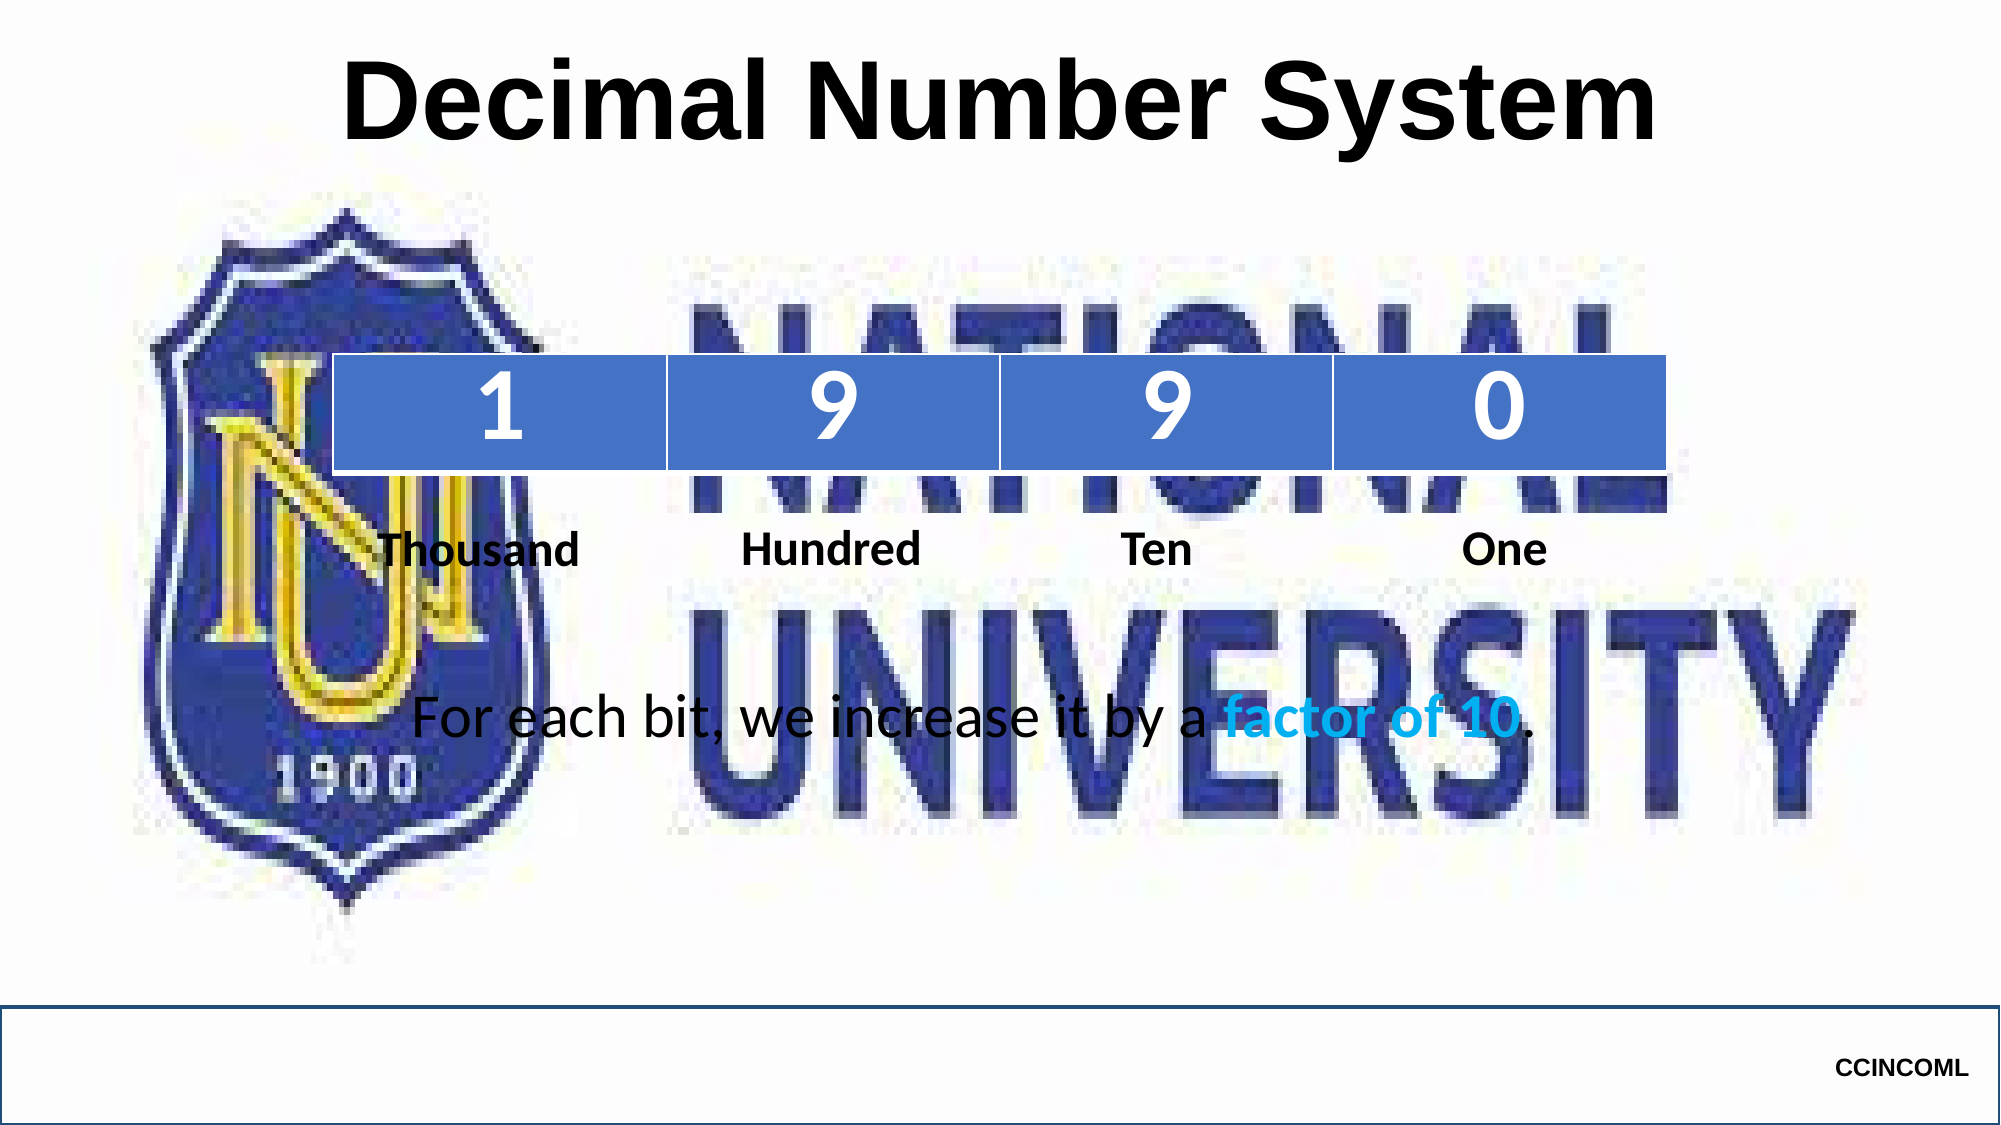

Decimal Number System
| 1 | 9 | 9 | 0 |
| --- | --- | --- | --- |
Hundred
One
Ten
Thousand
For each bit, we increase it by a factor of 10.
CCINCOML